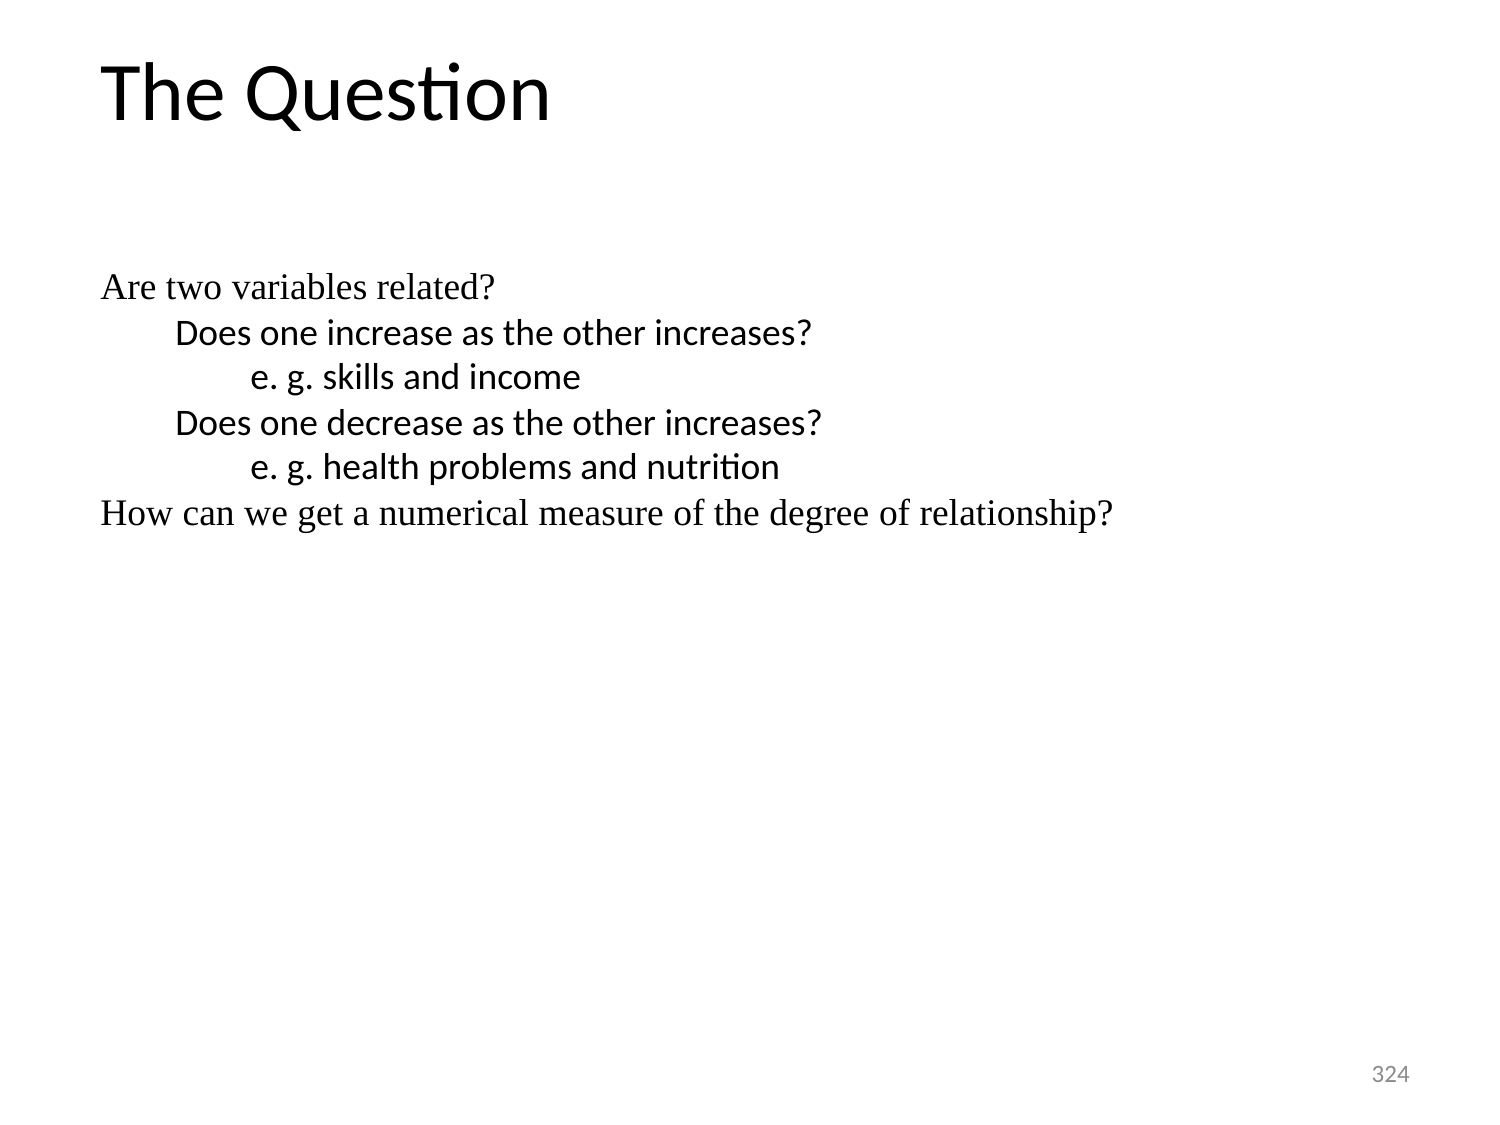

# The Question
Are two variables related?
Does one increase as the other increases?
e. g. skills and income
Does one decrease as the other increases?
e. g. health problems and nutrition
How can we get a numerical measure of the degree of relationship?
324